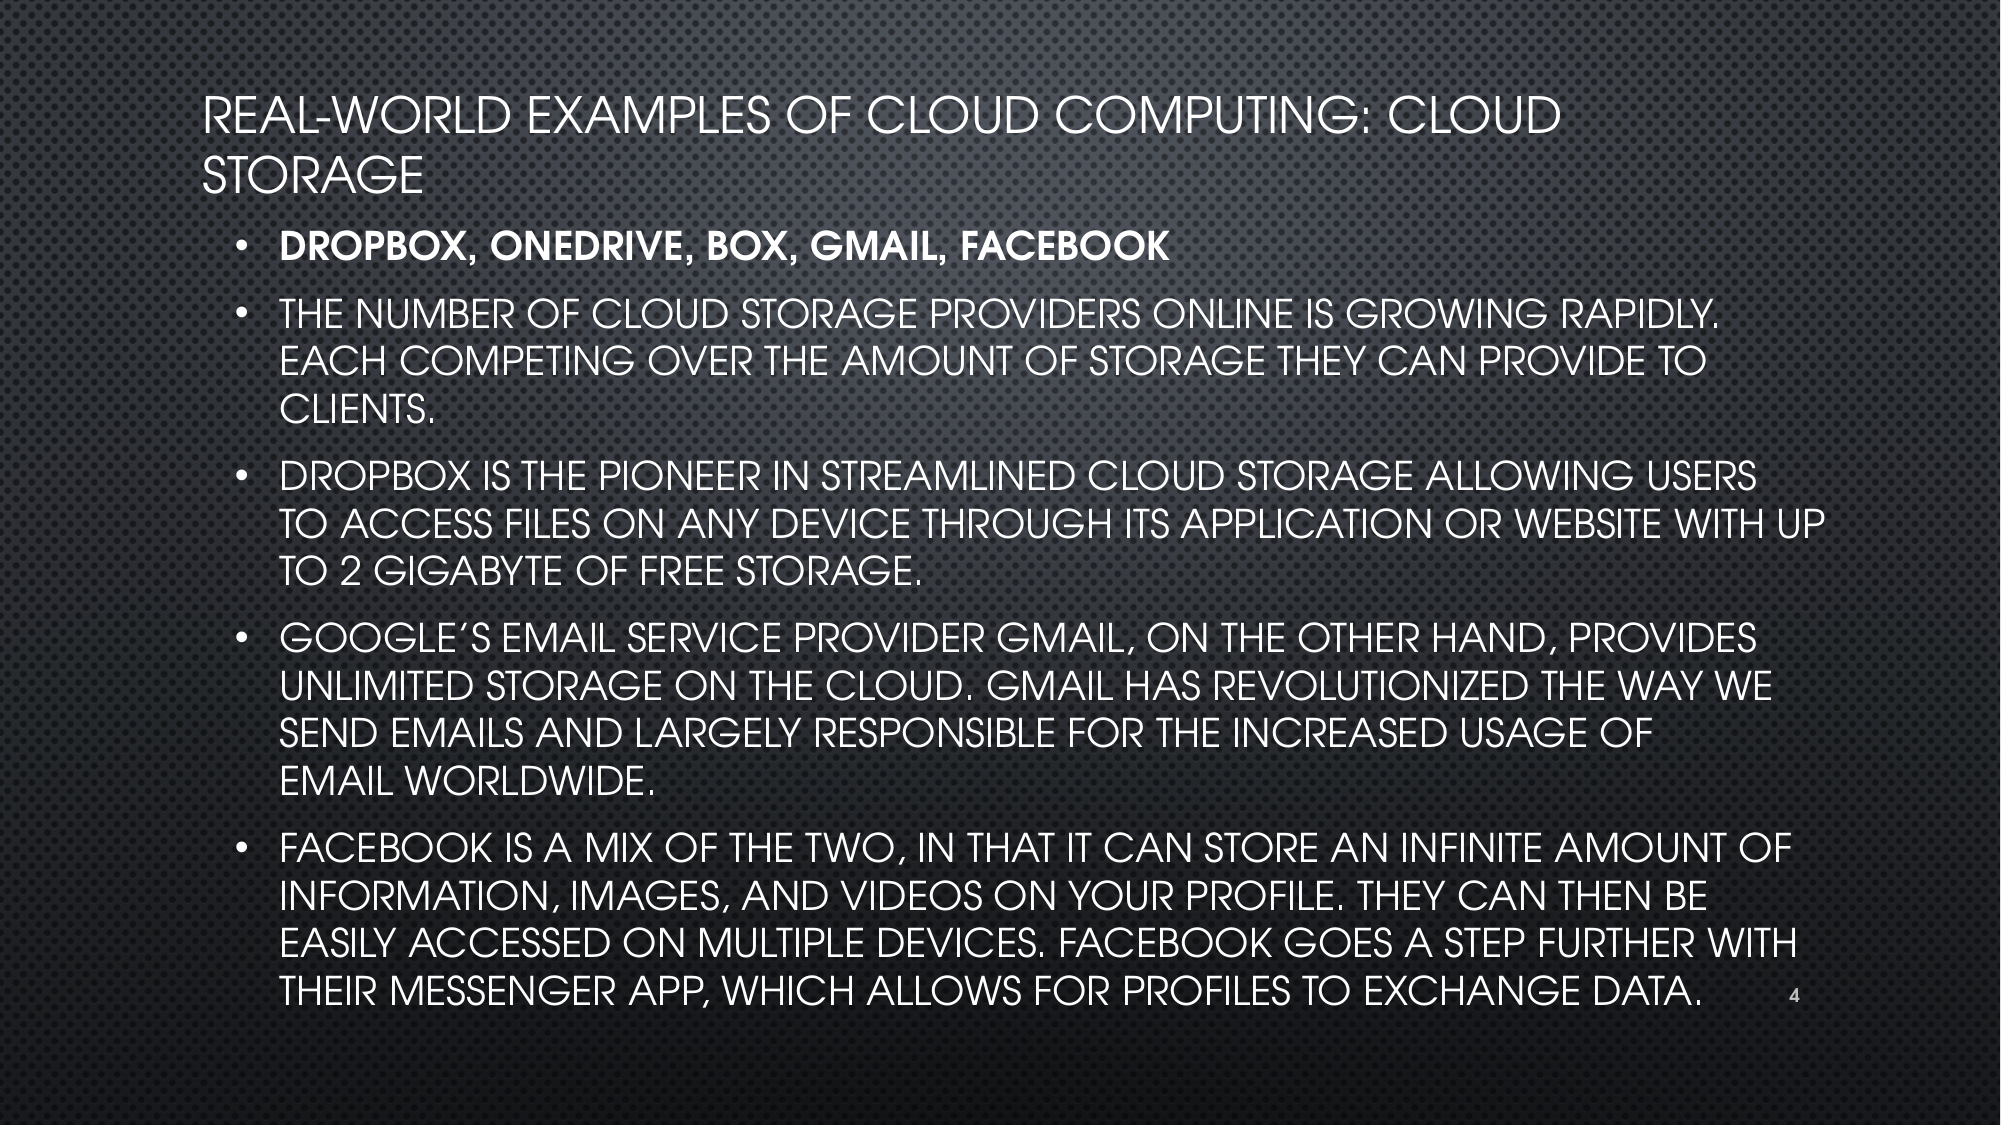

# Real-World Examples of Cloud Computing: cloud storage
Dropbox, Onedrive, Box, Gmail, Facebook
The number of cloud storage providers online is growing rapidly. Each competing over the amount of storage they can provide to clients.
Dropbox is the pioneer in streamlined cloud storage allowing users to access files on any device through its application or website with up to 2 gigabyte of free storage.
Google’s email service provider Gmail, on the other hand, provides unlimited storage on the cloud. Gmail has revolutionized the way we send emails and largely responsible for the increased usage of email worldwide.
Facebook is a mix of the two, in that it can store an infinite amount of information, images, and videos on your profile. They can then be easily accessed on multiple devices. Facebook goes a step further with their Messenger app, which allows for profiles to exchange data.

4